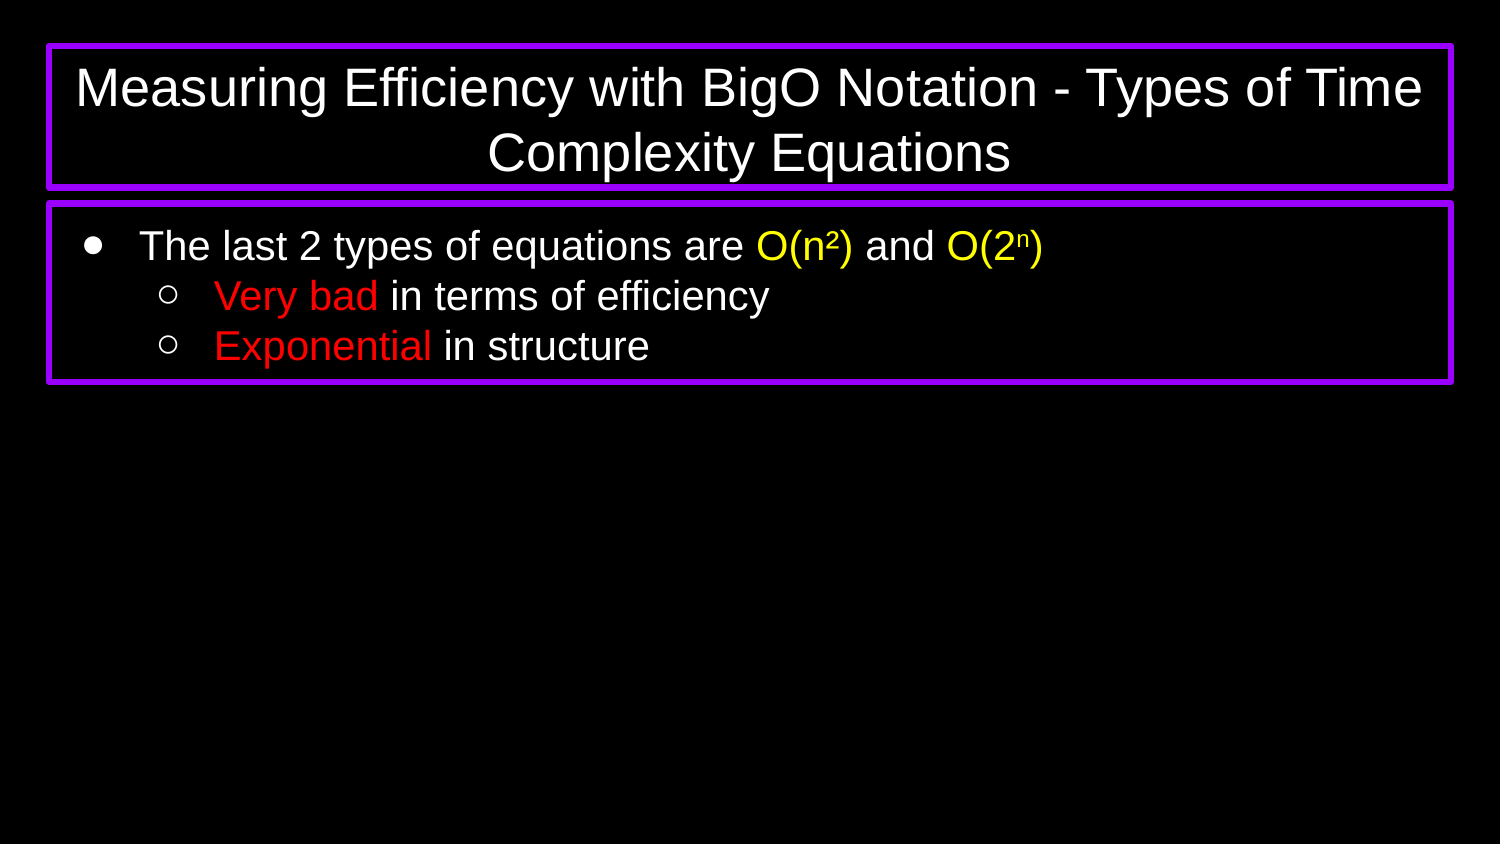

Measuring Efficiency with BigO Notation - Types of Time Complexity Equations
# The last 2 types of equations are O(n²) and O(2n)
Very bad in terms of efficiency
Exponential in structure